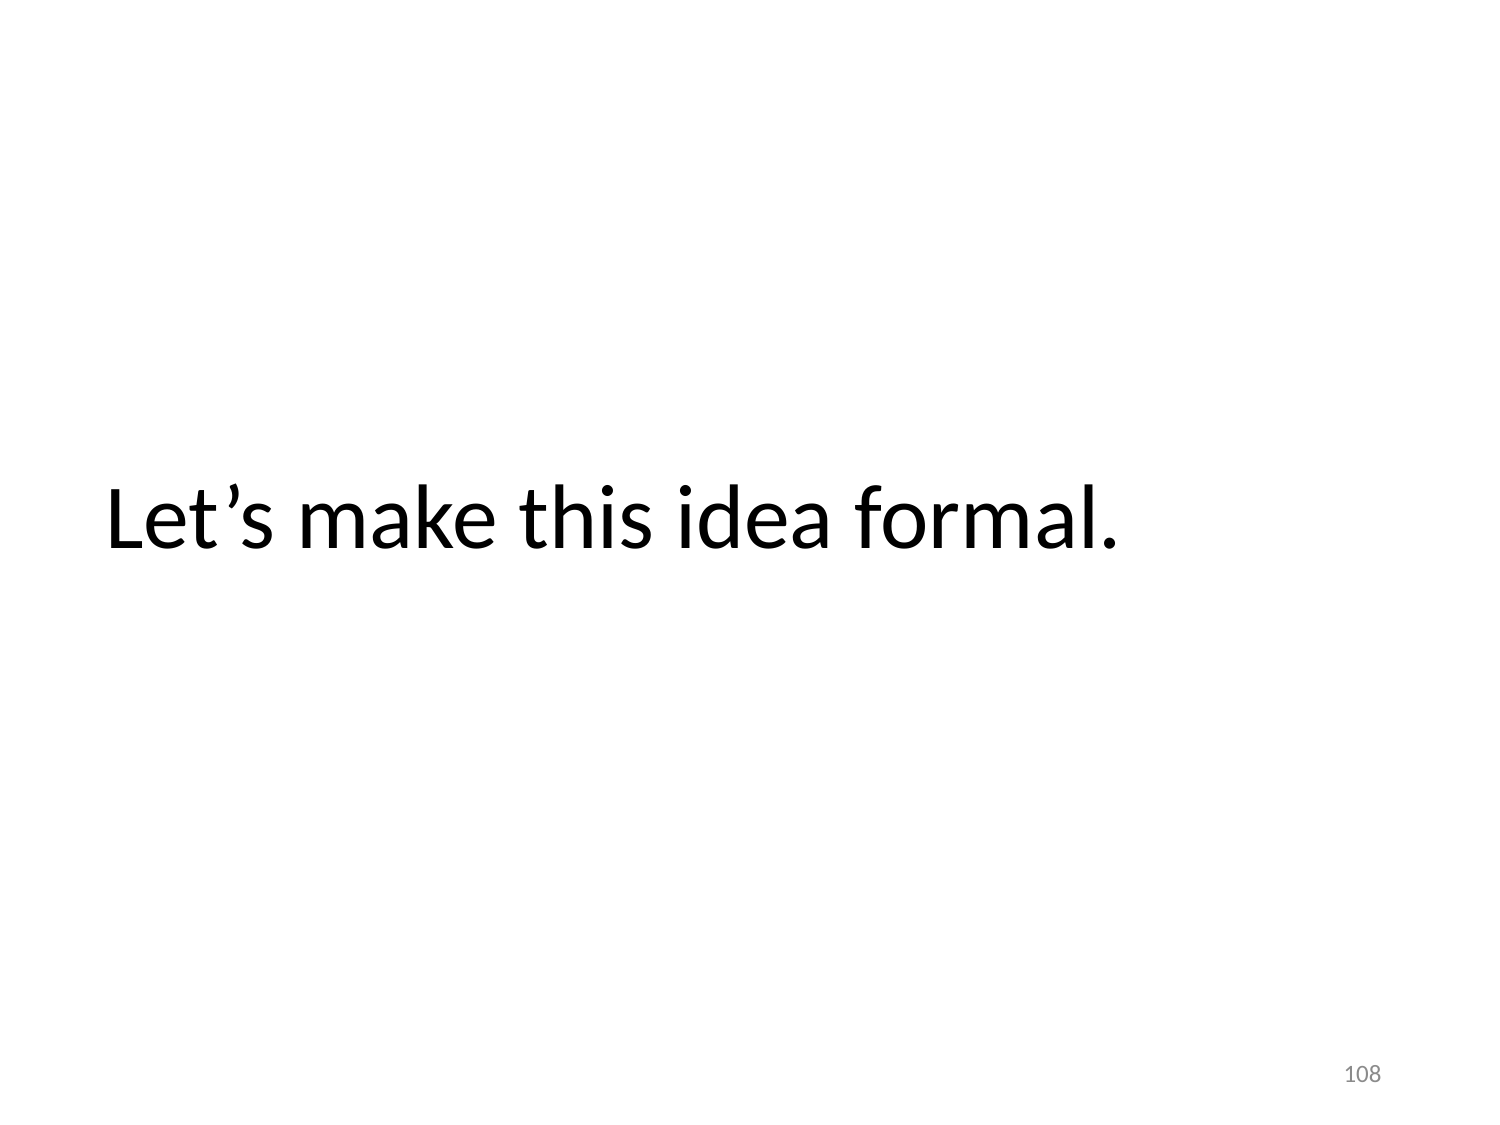

# Let’s make this idea formal.
108